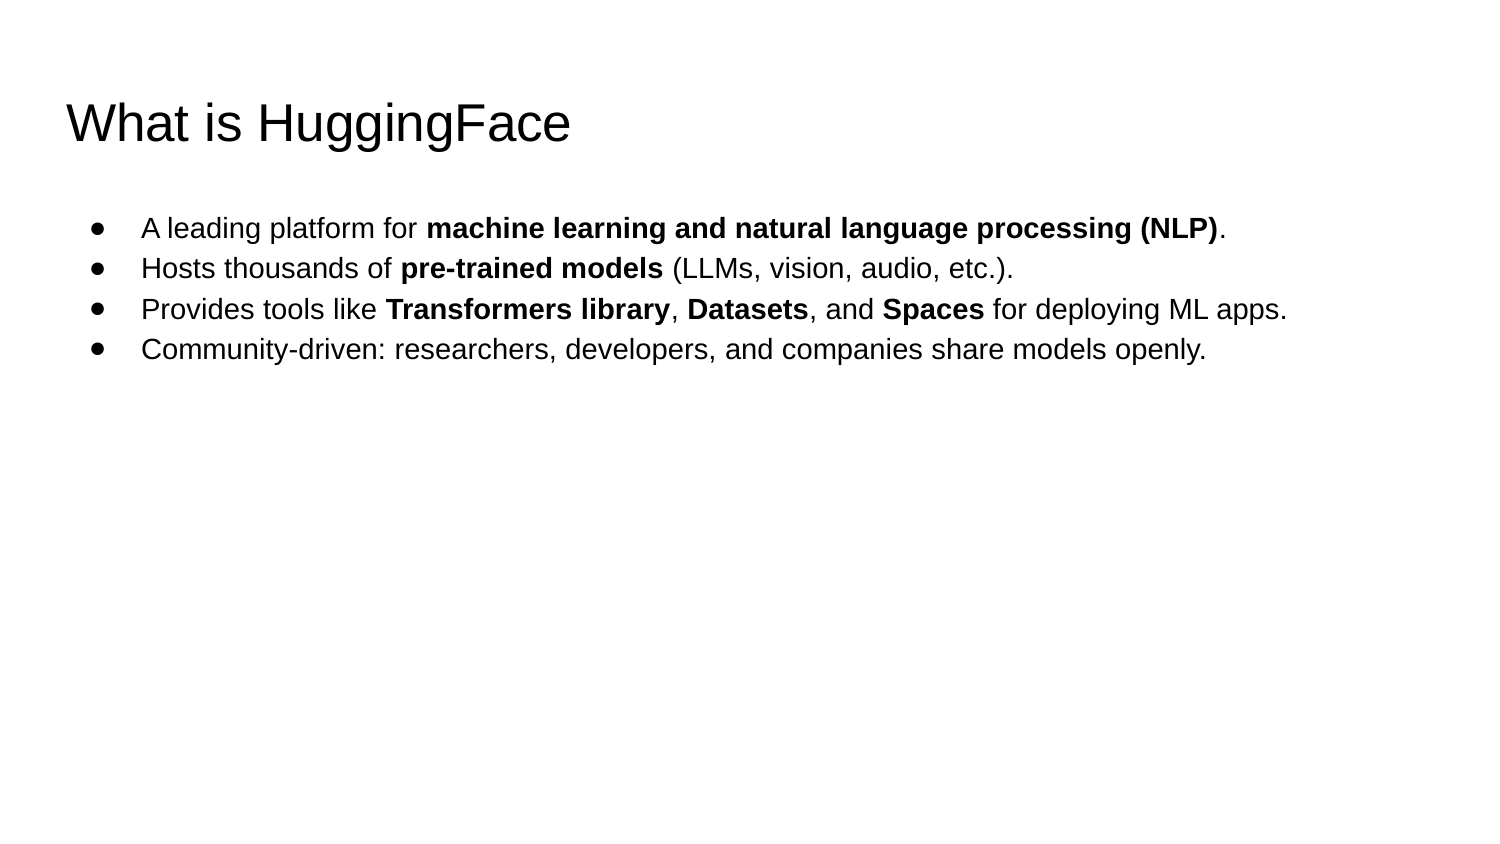

# What is HuggingFace
A leading platform for machine learning and natural language processing (NLP).
Hosts thousands of pre‑trained models (LLMs, vision, audio, etc.).
Provides tools like Transformers library, Datasets, and Spaces for deploying ML apps.
Community‑driven: researchers, developers, and companies share models openly.